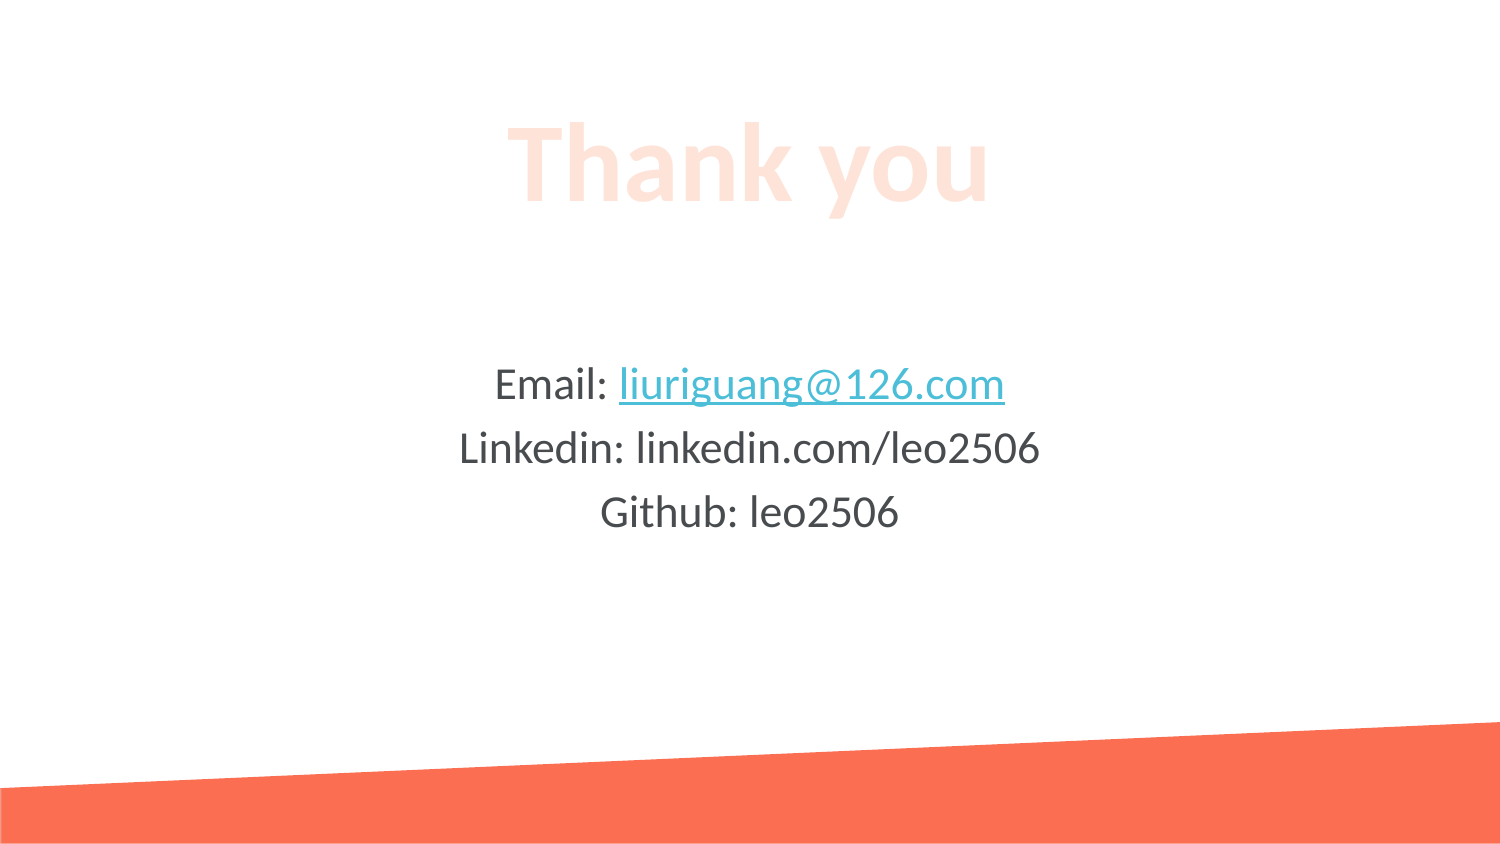

Thank you
Email: liuriguang@126.com
Linkedin: linkedin.com/leo2506
Github: leo2506